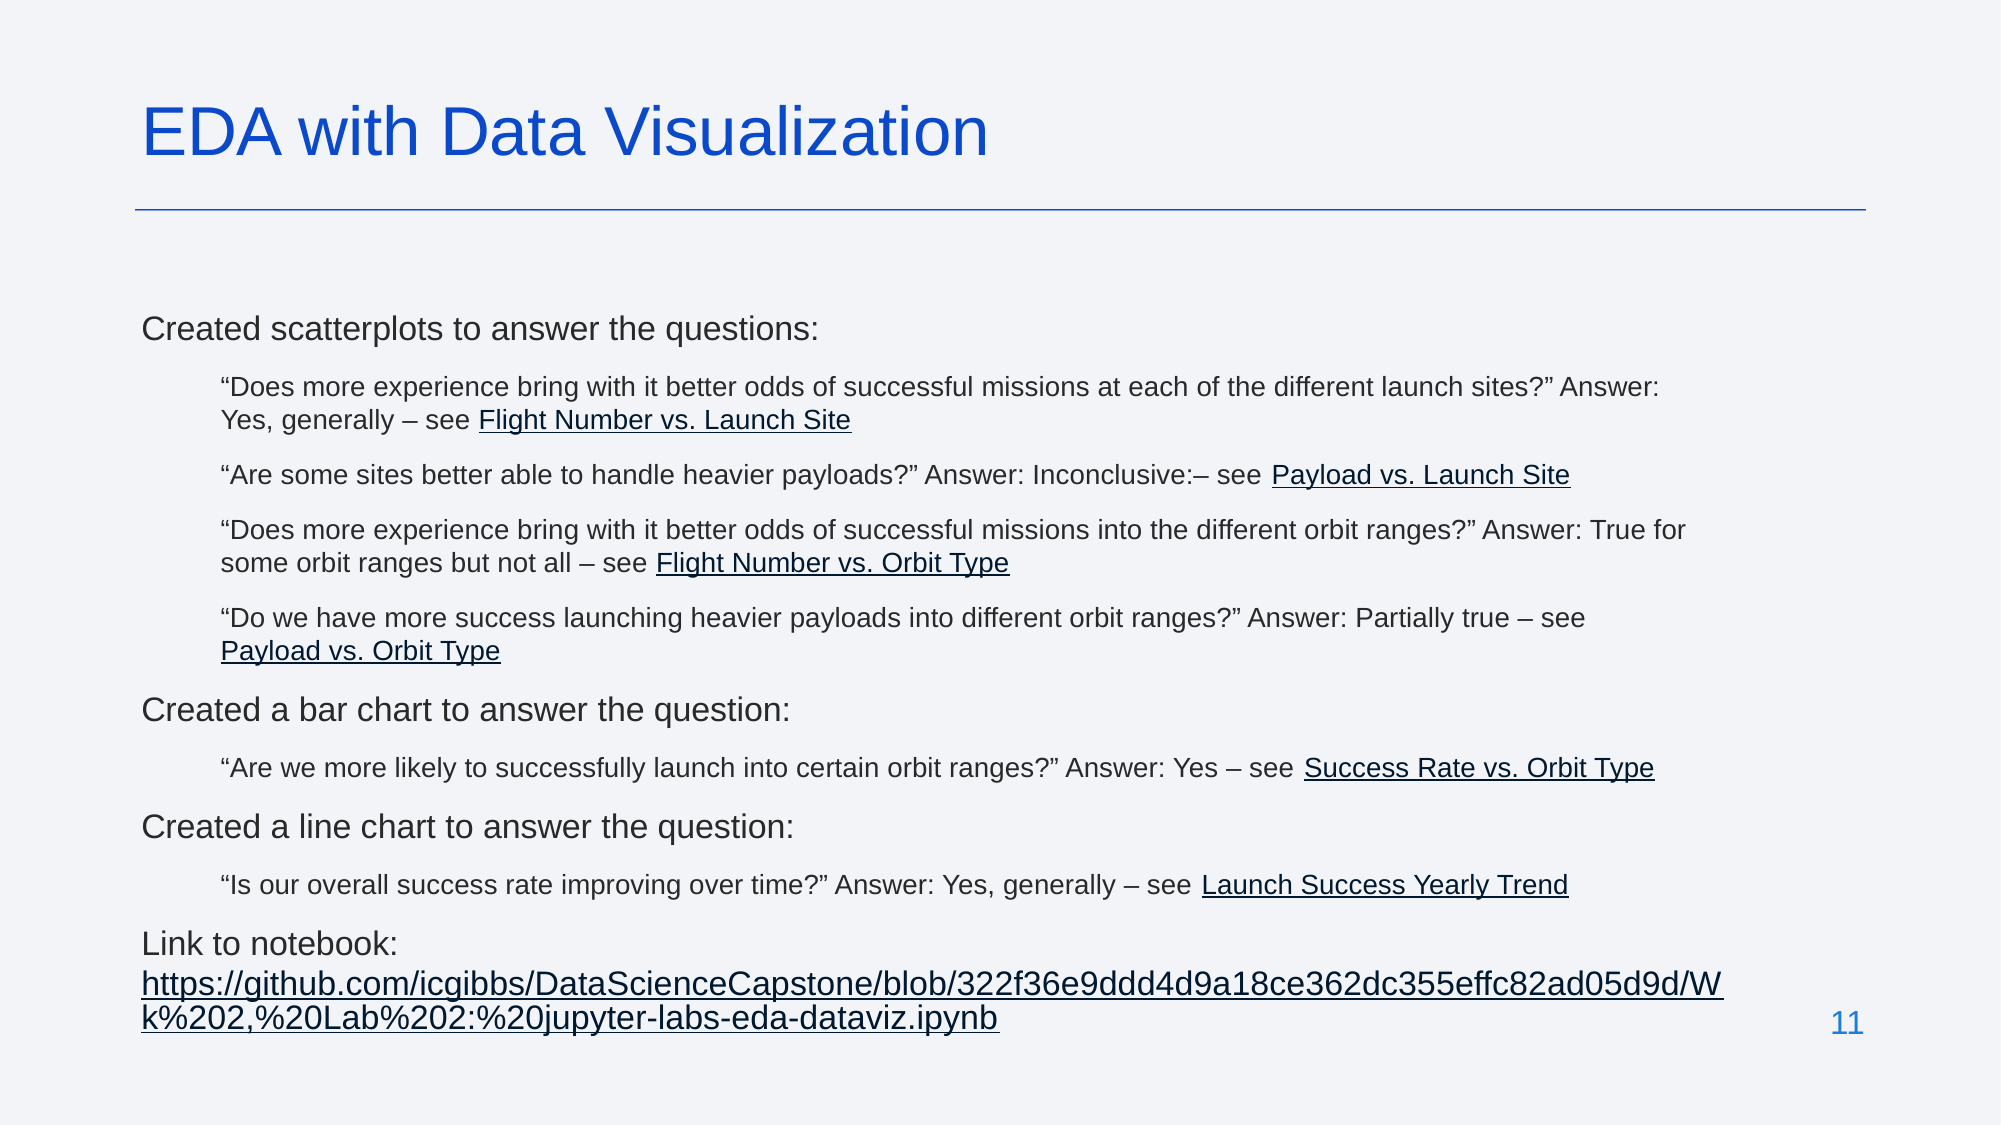

EDA with Data Visualization
Created scatterplots to answer the questions:
“Does more experience bring with it better odds of successful missions at each of the different launch sites?” Answer: Yes, generally – see Flight Number vs. Launch Site
“Are some sites better able to handle heavier payloads?” Answer: Inconclusive:– see Payload vs. Launch Site
“Does more experience bring with it better odds of successful missions into the different orbit ranges?” Answer: True for some orbit ranges but not all – see Flight Number vs. Orbit Type
“Do we have more success launching heavier payloads into different orbit ranges?” Answer: Partially true – see Payload vs. Orbit Type
Created a bar chart to answer the question:
“Are we more likely to successfully launch into certain orbit ranges?” Answer: Yes – see Success Rate vs. Orbit Type
Created a line chart to answer the question:
“Is our overall success rate improving over time?” Answer: Yes, generally – see Launch Success Yearly Trend
Link to notebook: https://github.com/icgibbs/DataScienceCapstone/blob/322f36e9ddd4d9a18ce362dc355effc82ad05d9d/Wk%202,%20Lab%202:%20jupyter-labs-eda-dataviz.ipynb

11